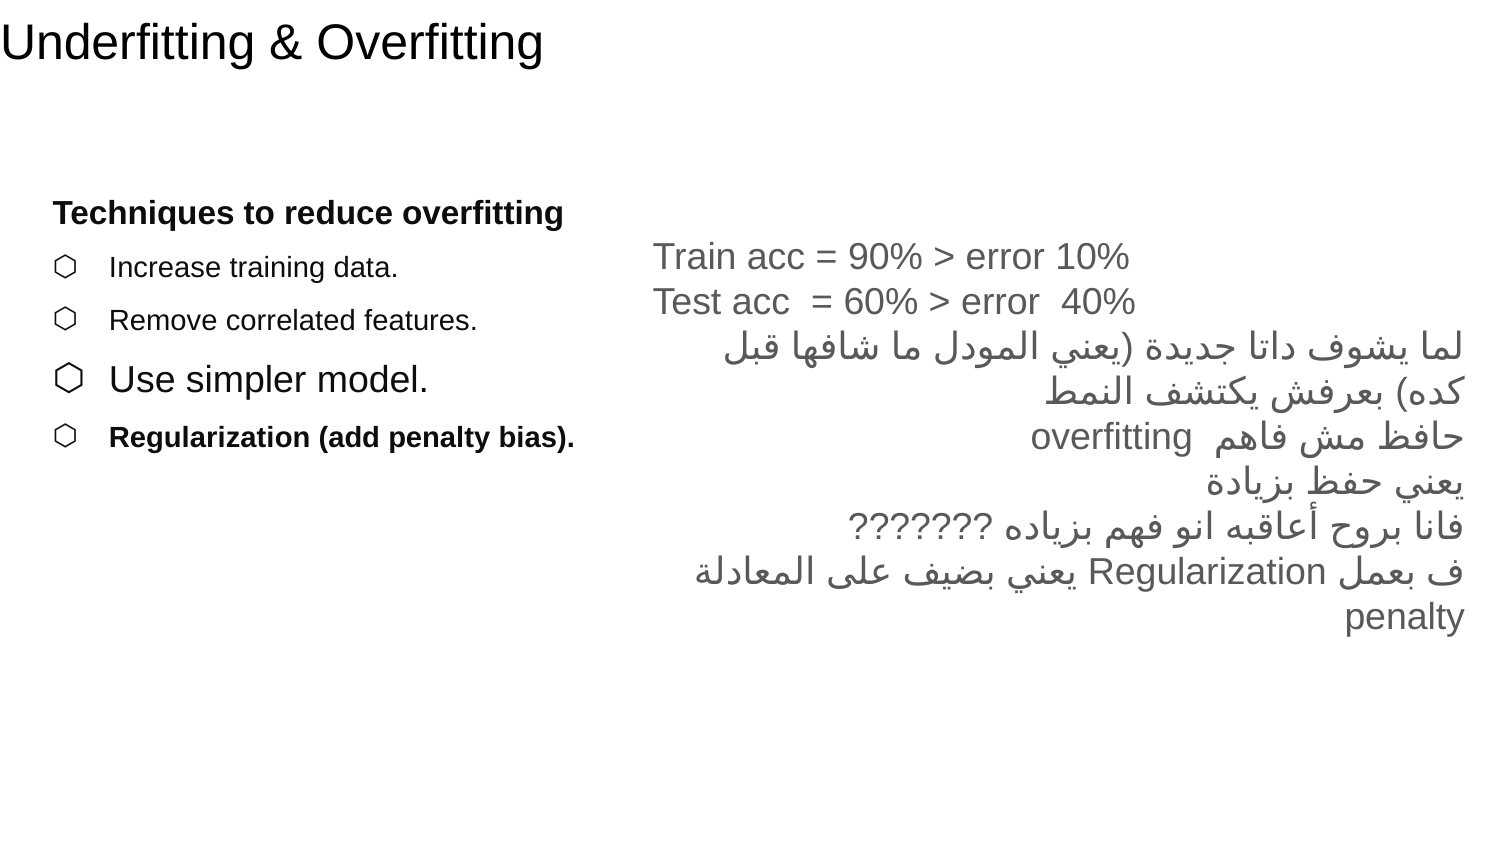

# Underfitting & Overfitting
Techniques to reduce overfitting
Increase training data.
Remove correlated features.
Use simpler model.
Regularization (add penalty bias).
Train acc = 90% > error 10%
Test acc  = 60% > error  40%
لما يشوف داتا جديدة (يعني المودل ما شافها قبل كده) بعرفش يكتشف النمط
حافظ مش فاهم  overfitting
يعني حفظ بزيادة
فانا بروح أعاقبه انو فهم بزياده ???????
ف بعمل Regularization يعني بضيف على المعادلة penalty